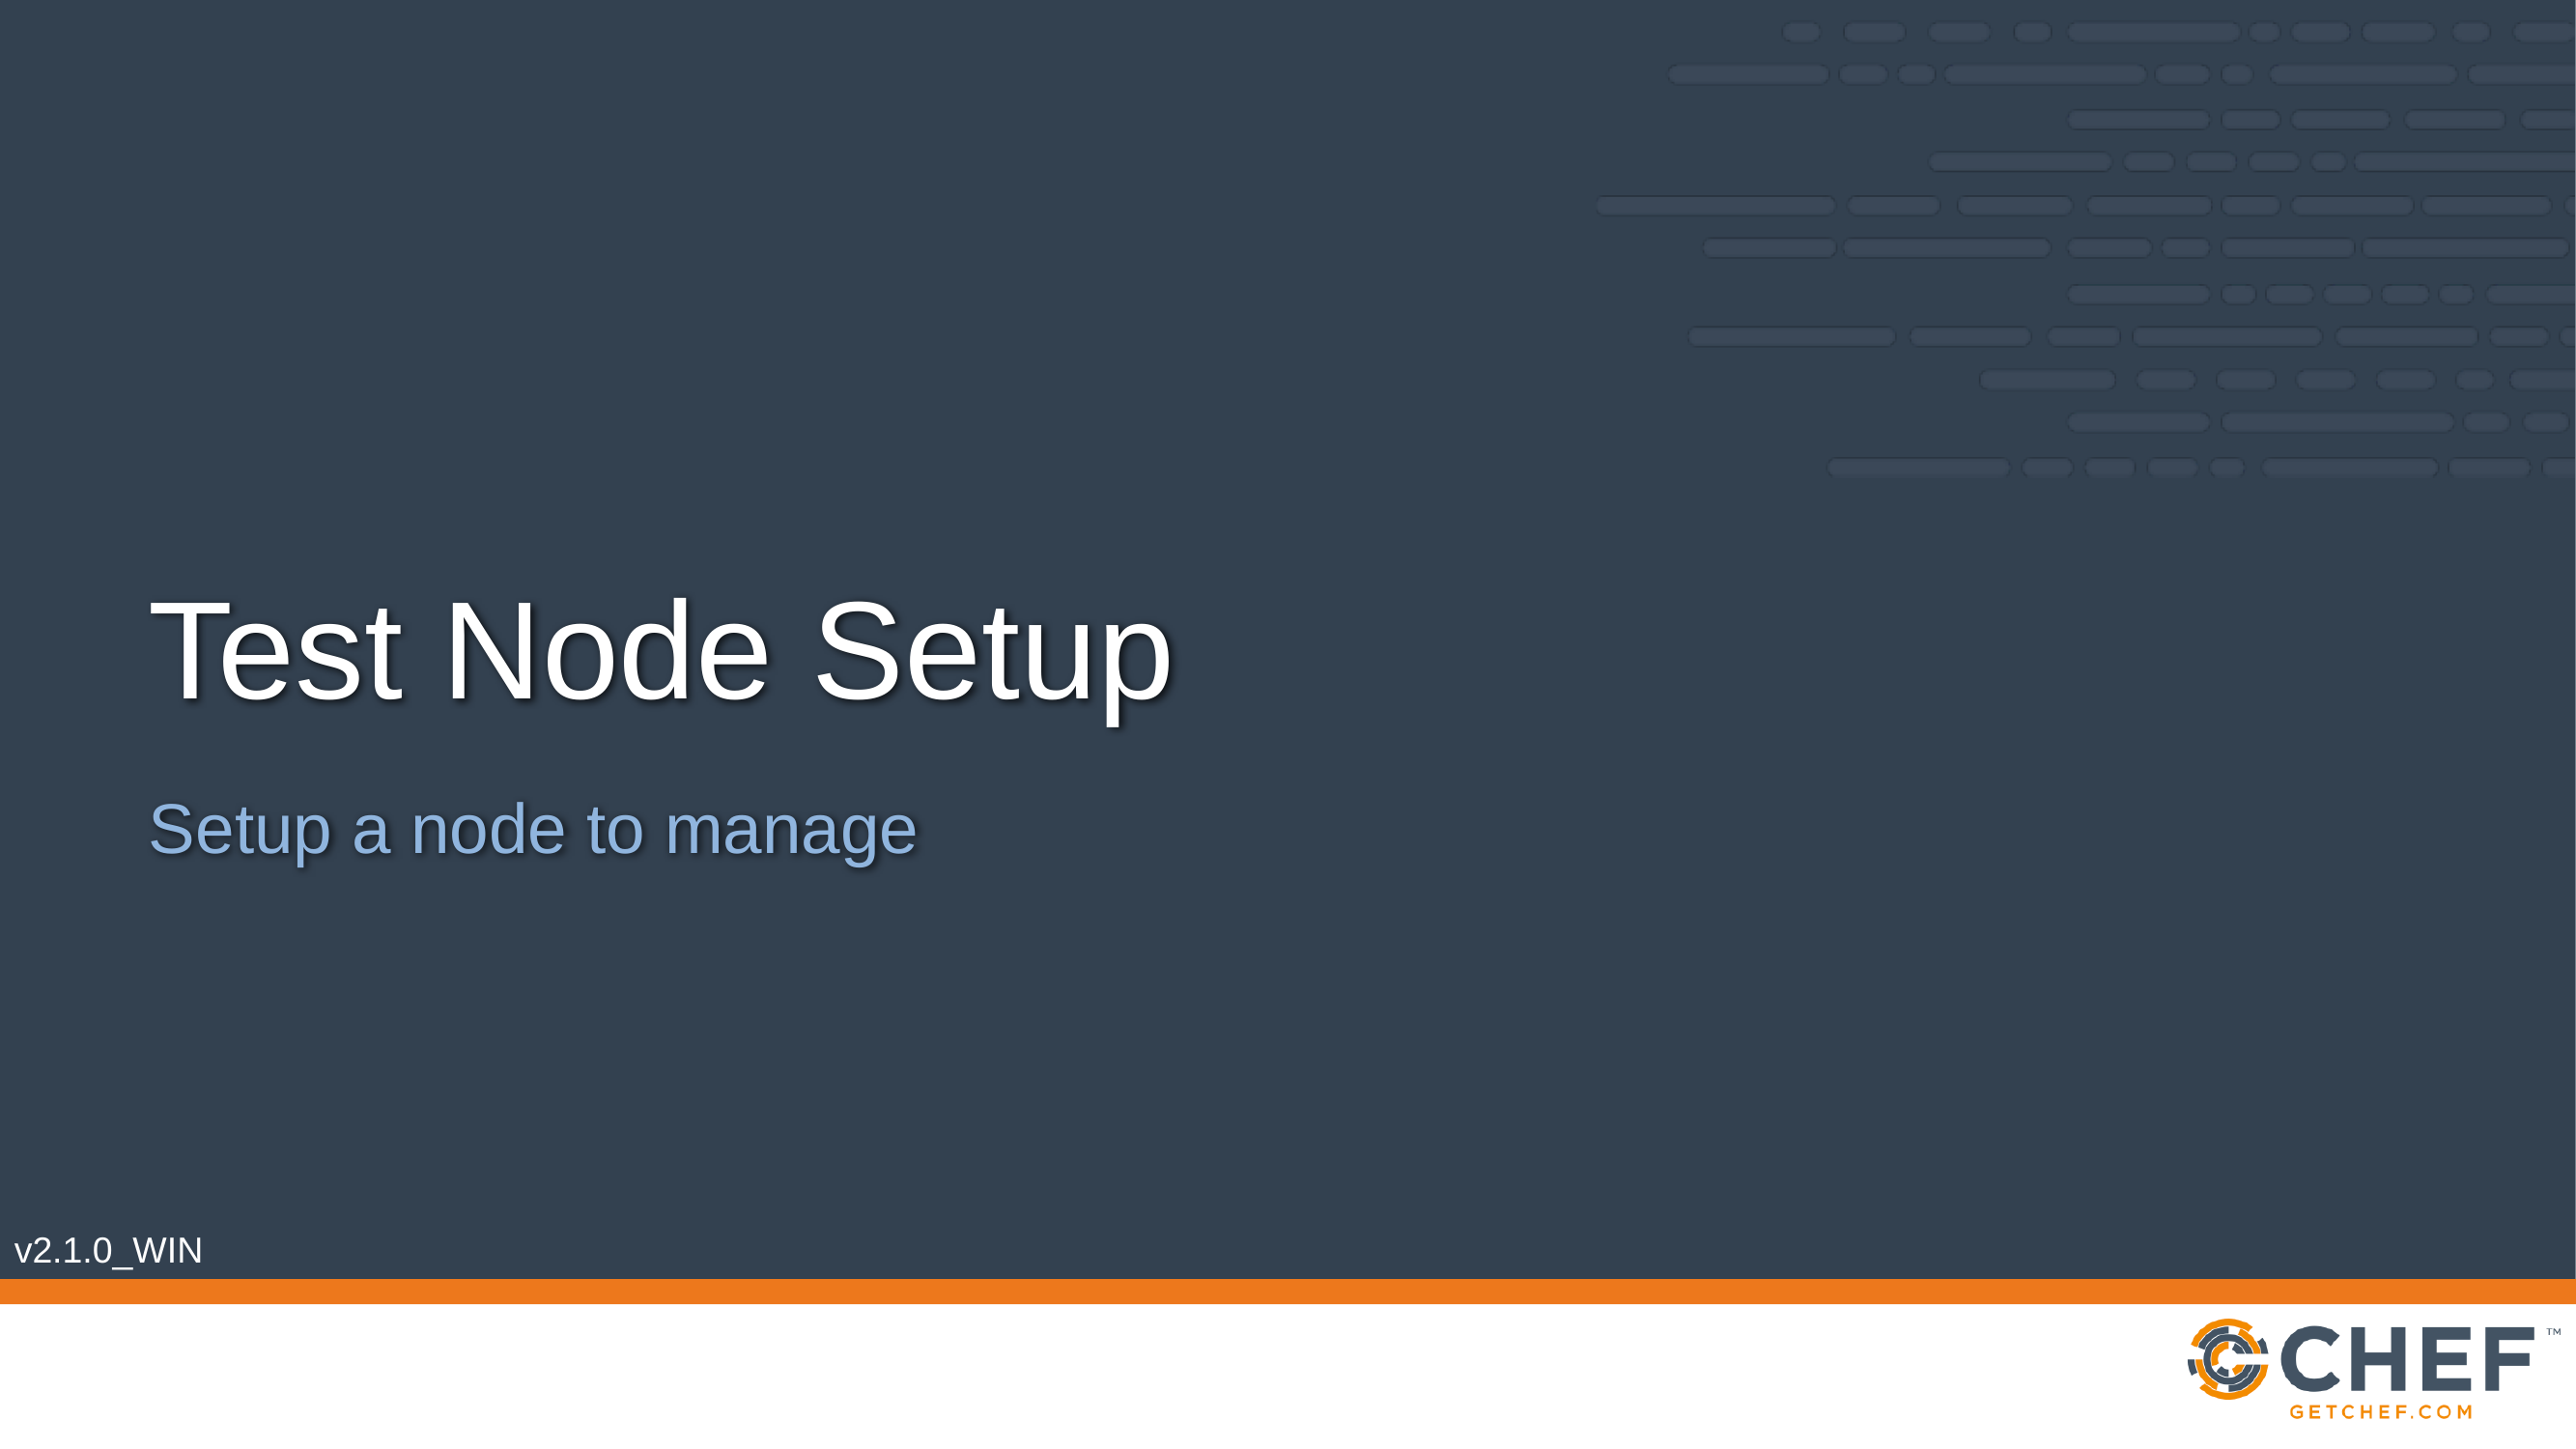

# Test Node Setup
Setup a node to manage